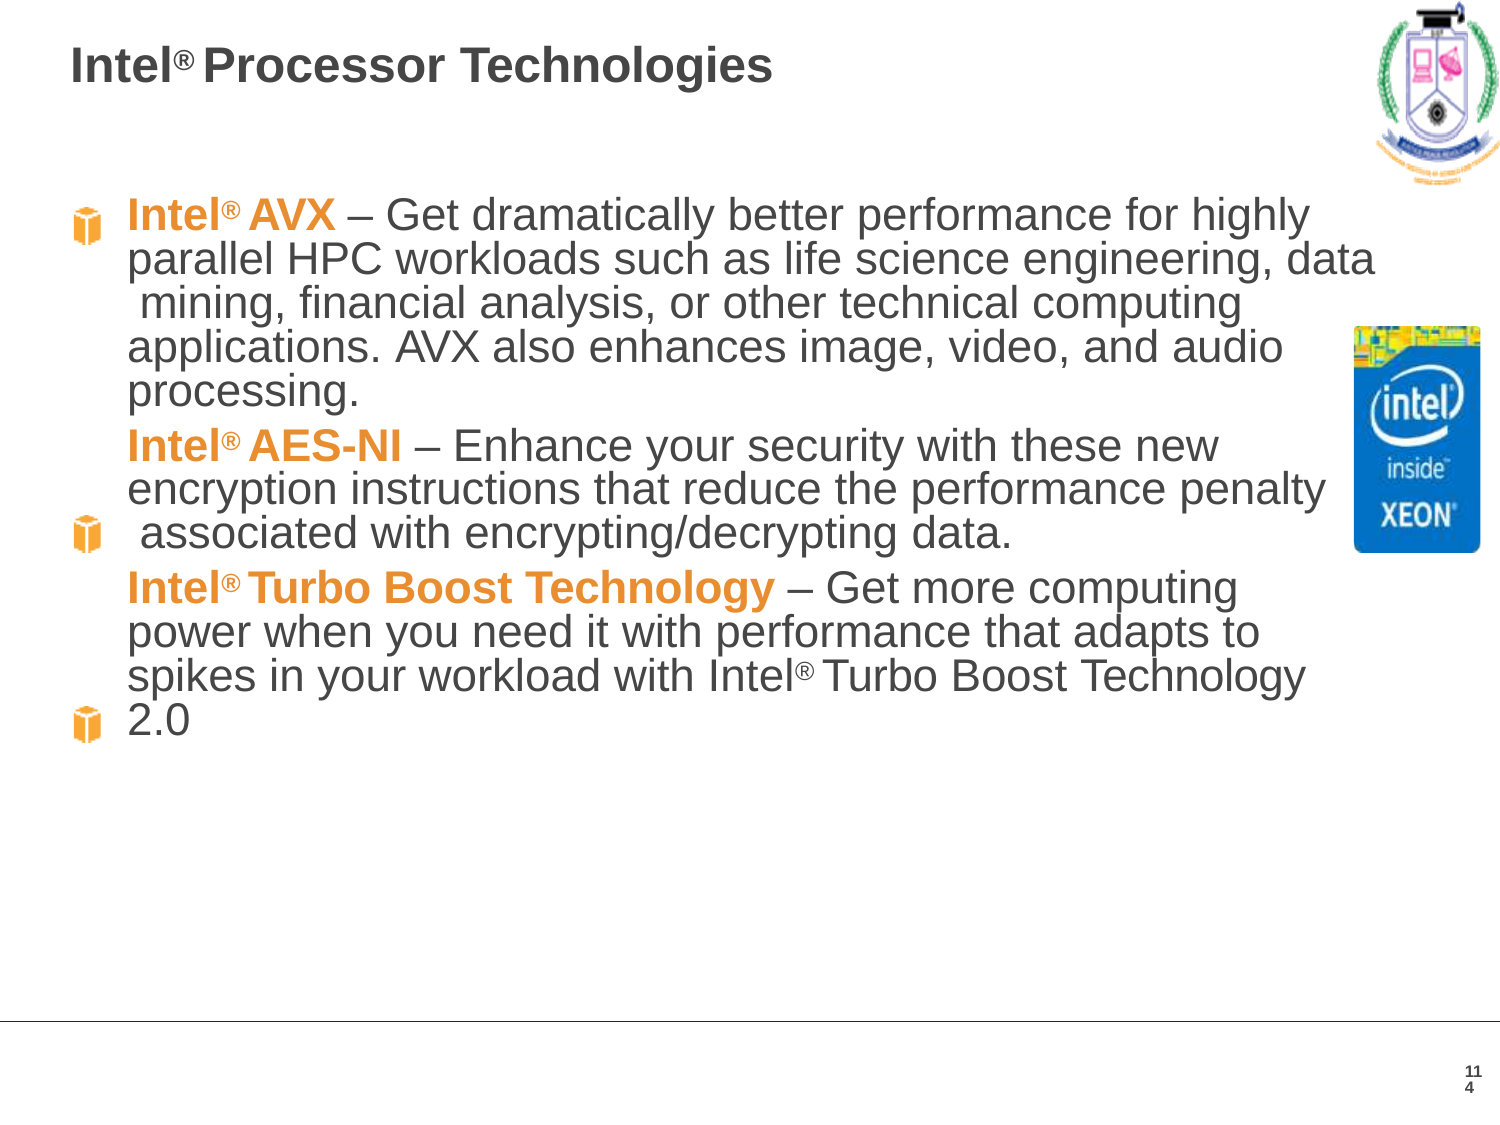

# Intel® Processor Technologies
Intel® AVX – Get dramatically better performance for highly  parallel HPC workloads such as life science engineering, data  mining, financial analysis, or other technical computing  applications. AVX also enhances image, video, and audio  processing.
Intel® AES-NI – Enhance your security with these new  encryption instructions that reduce the performance penalty  associated with encrypting/decrypting data.
Intel® Turbo Boost Technology – Get more computing  power when you need it with performance that adapts to  spikes in your workload with Intel® Turbo Boost Technology  2.0

114